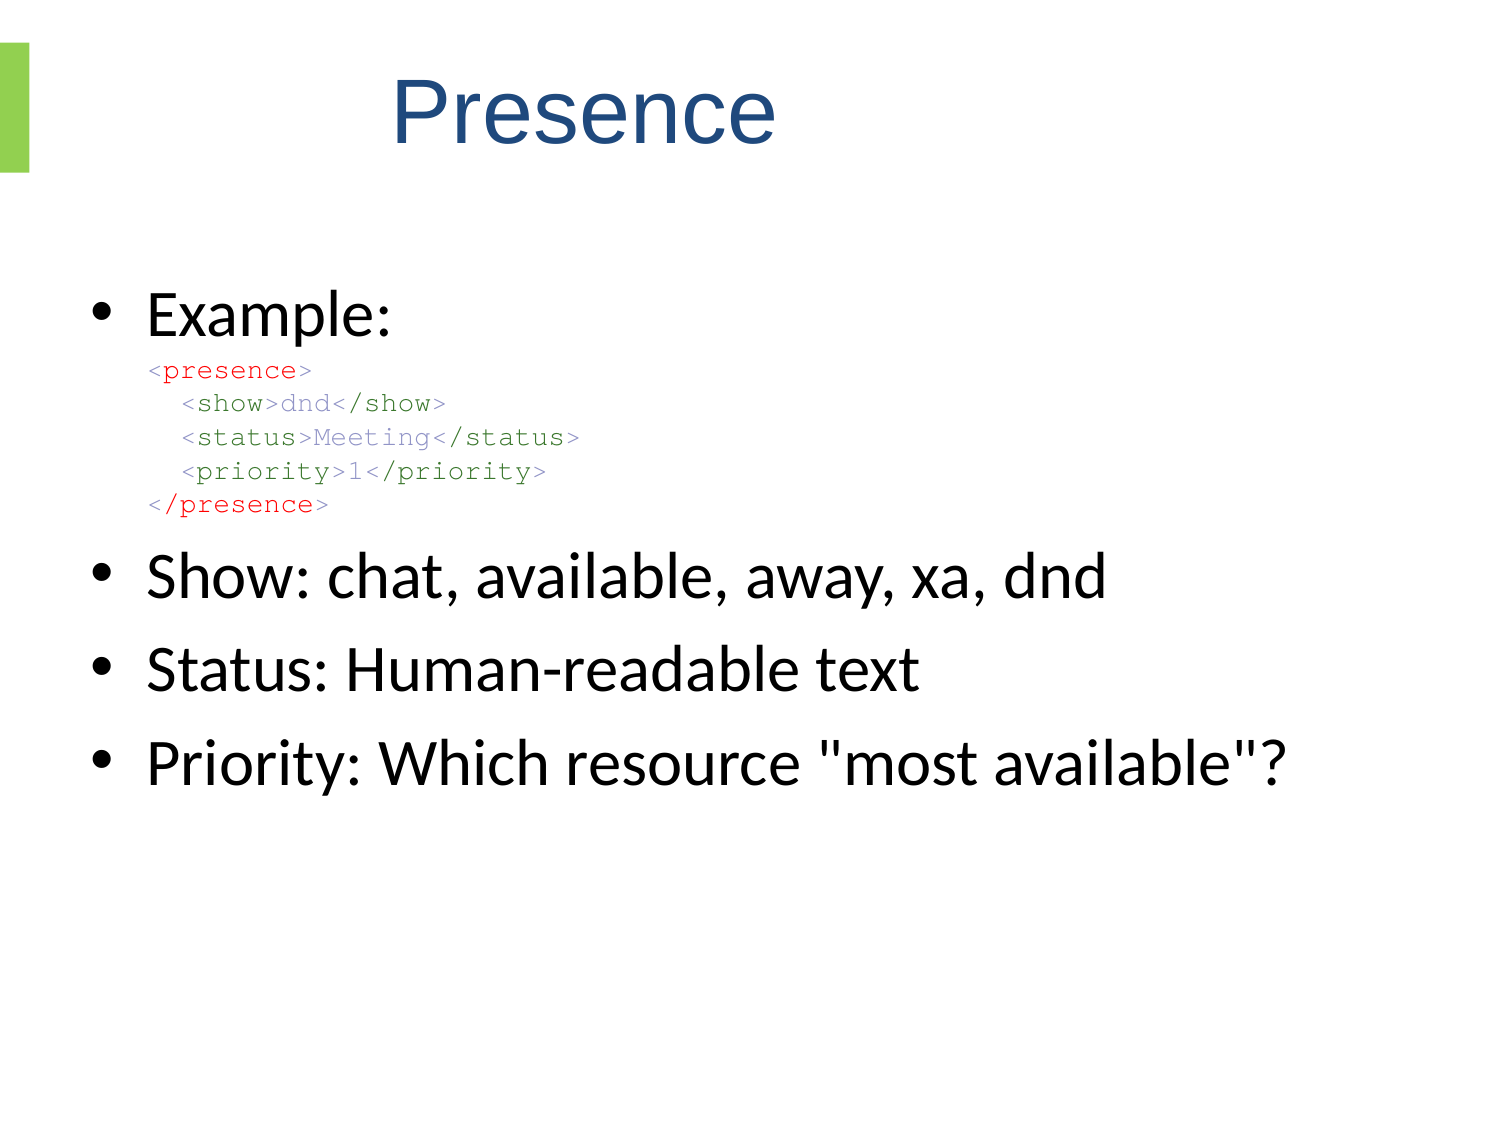

# Presence
Example:
<presence>
  <show>dnd</show>
  <status>Meeting</status>
  <priority>1</priority>
</presence>
Show: chat, available, away, xa, dnd
Status: Human-readable text
Priority: Which resource "most available"?